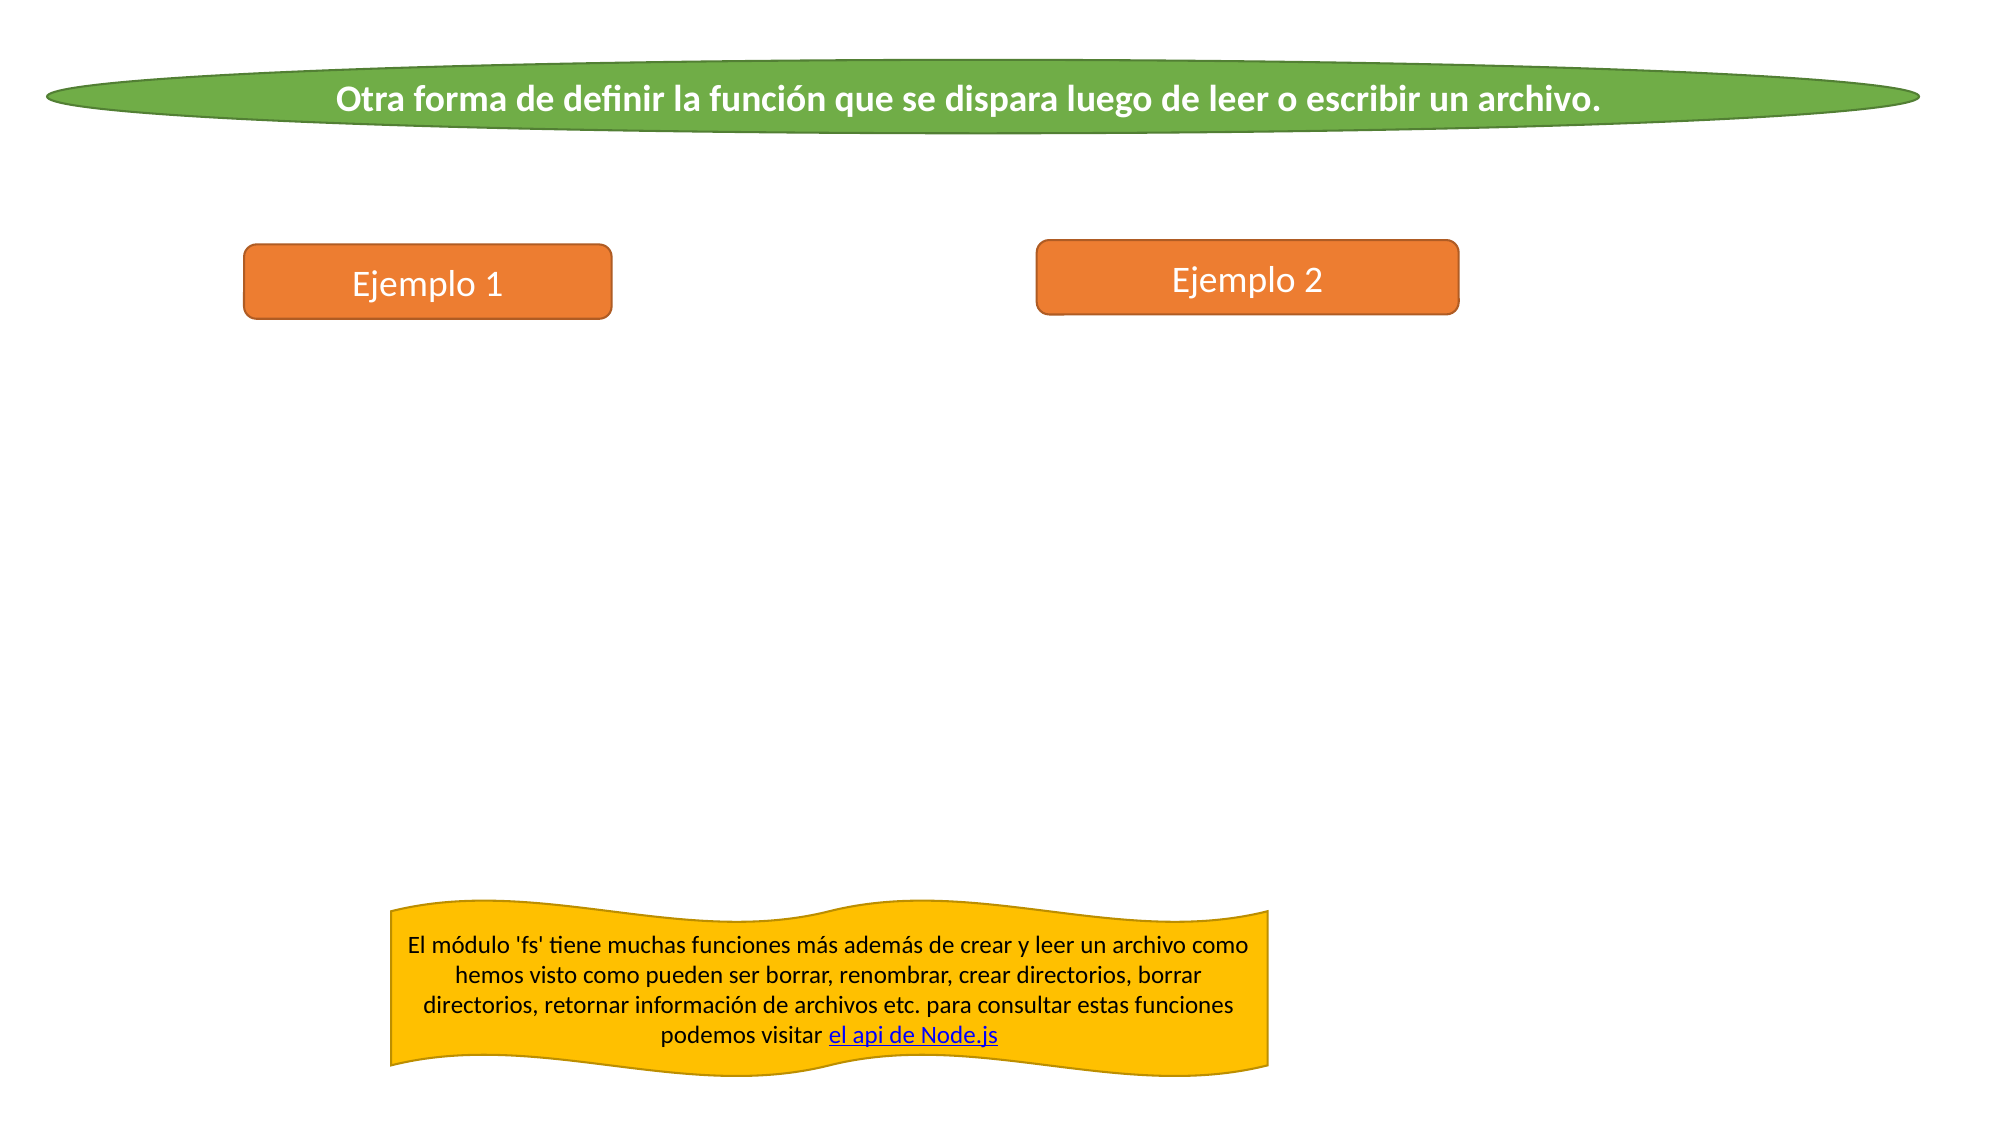

Otra forma de definir la función que se dispara luego de leer o escribir un archivo.
Ejemplo 2
Ejemplo 1
El módulo 'fs' tiene muchas funciones más además de crear y leer un archivo como hemos visto como pueden ser borrar, renombrar, crear directorios, borrar directorios, retornar información de archivos etc. para consultar estas funciones podemos visitar el api de Node.js